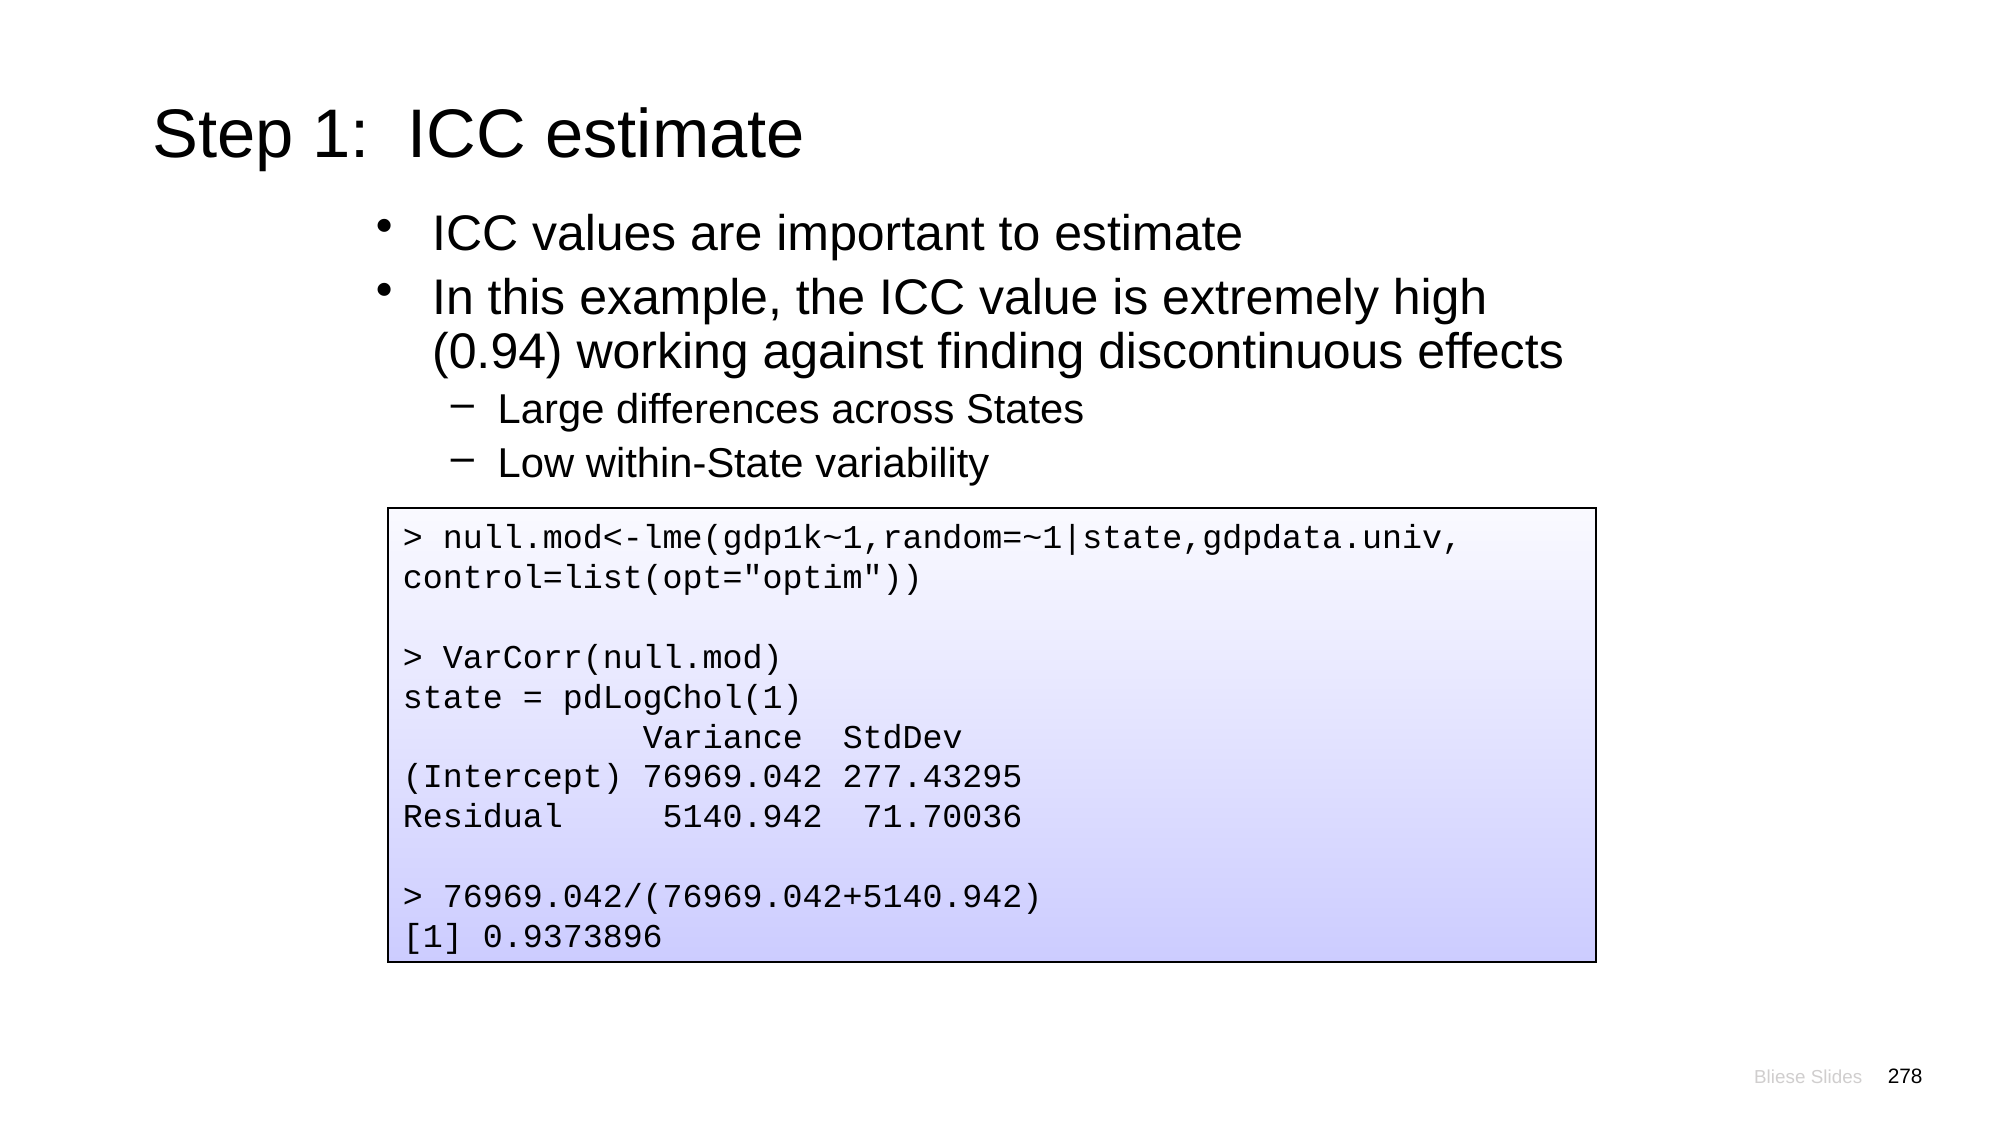

# Step 1:  ICC estimate
ICC values are important to estimate
In this example, the ICC value is extremely high (0.94) working against finding discontinuous effects
Large differences across States
Low within-State variability
> null.mod<-lme(gdp1k~1,random=~1|state,gdpdata.univ, control=list(opt="optim"))

> VarCorr(null.mod)
state = pdLogChol(1)
            Variance  StdDev
(Intercept) 76969.042 277.43295
Residual     5140.942  71.70036

> 76969.042/(76969.042+5140.942)
[1] 0.9373896
Bliese Slides
278